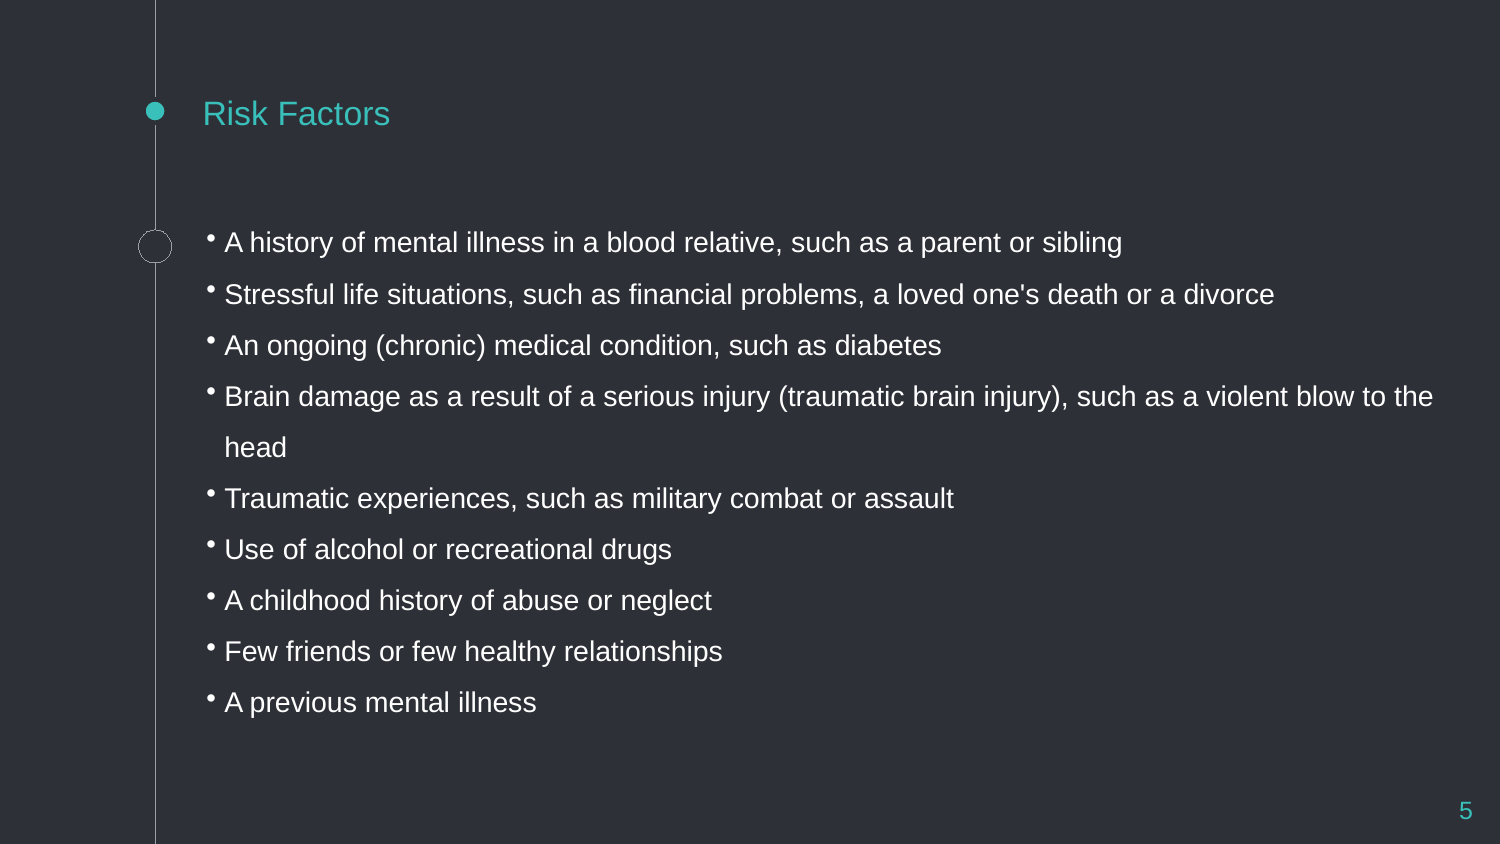

# Risk Factors
A history of mental illness in a blood relative, such as a parent or sibling
Stressful life situations, such as financial problems, a loved one's death or a divorce
An ongoing (chronic) medical condition, such as diabetes
Brain damage as a result of a serious injury (traumatic brain injury), such as a violent blow to the head
Traumatic experiences, such as military combat or assault
Use of alcohol or recreational drugs
A childhood history of abuse or neglect
Few friends or few healthy relationships
A previous mental illness
5